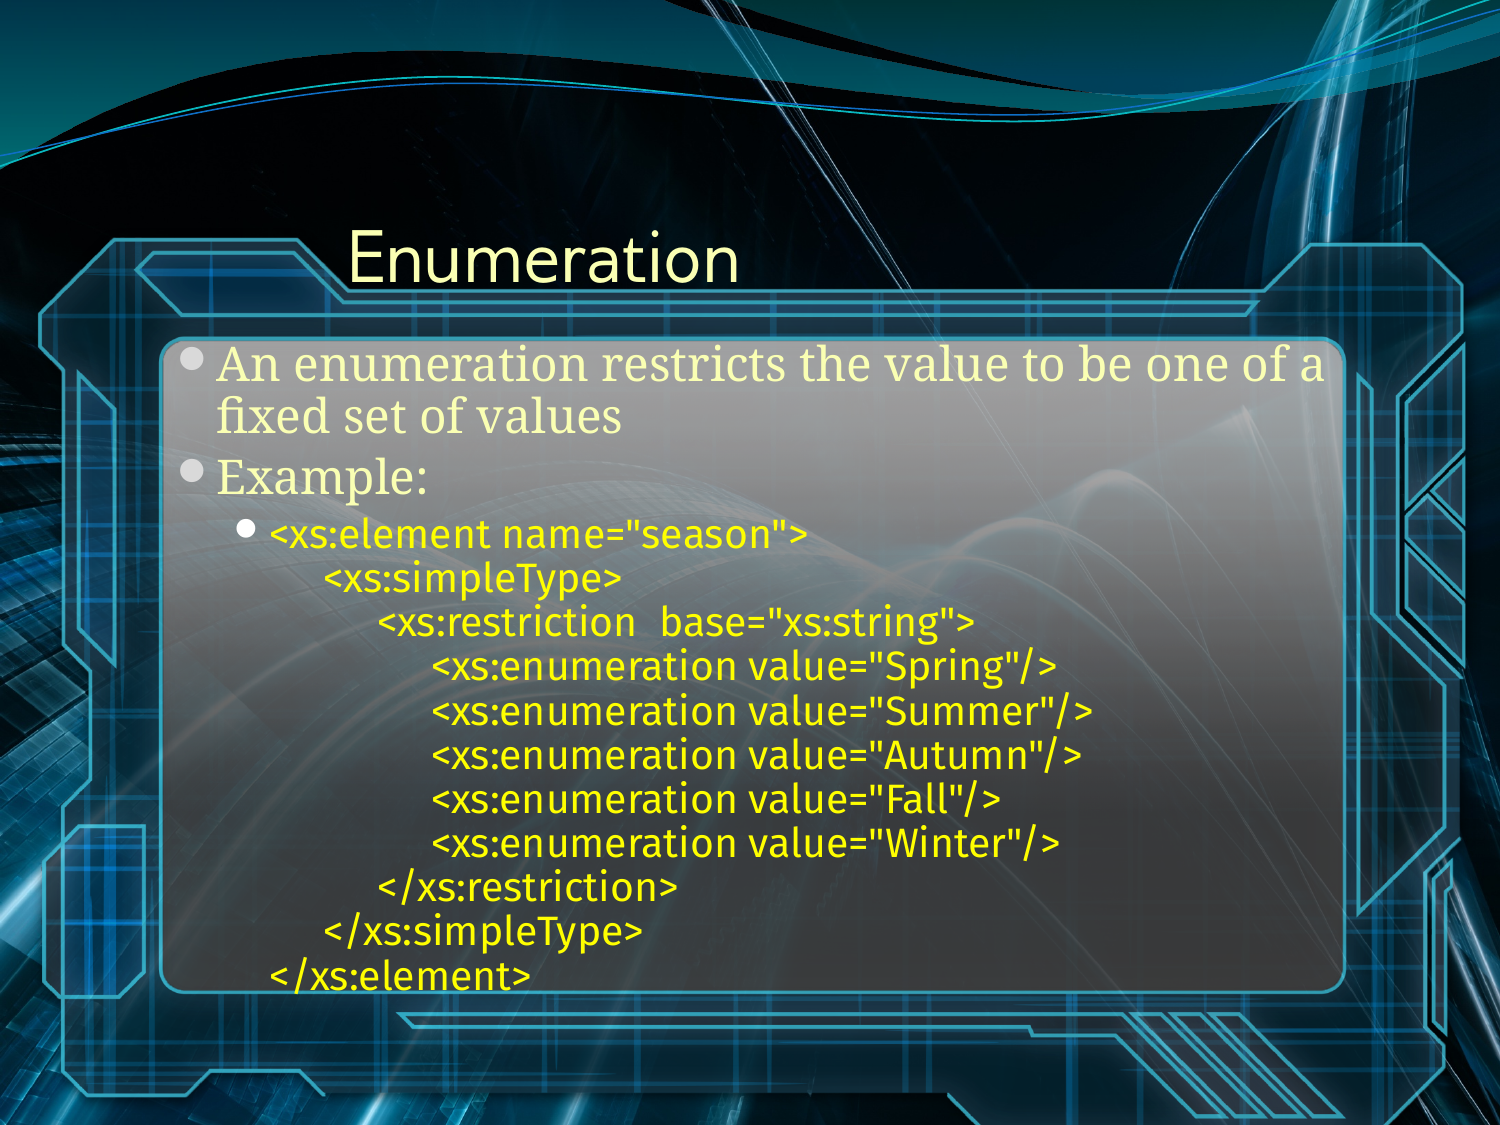

# Enumeration
An enumeration restricts the value to be one of a fixed set of values
Example:
<xs:element name="season">
     <xs:simpleType>
          <xs:restriction  base="xs:string">
               <xs:enumeration value="Spring"/>
               <xs:enumeration value="Summer"/>
               <xs:enumeration value="Autumn"/>
               <xs:enumeration value="Fall"/>
               <xs:enumeration value="Winter"/>
          </xs:restriction>
     </xs:simpleType>
</xs:element>